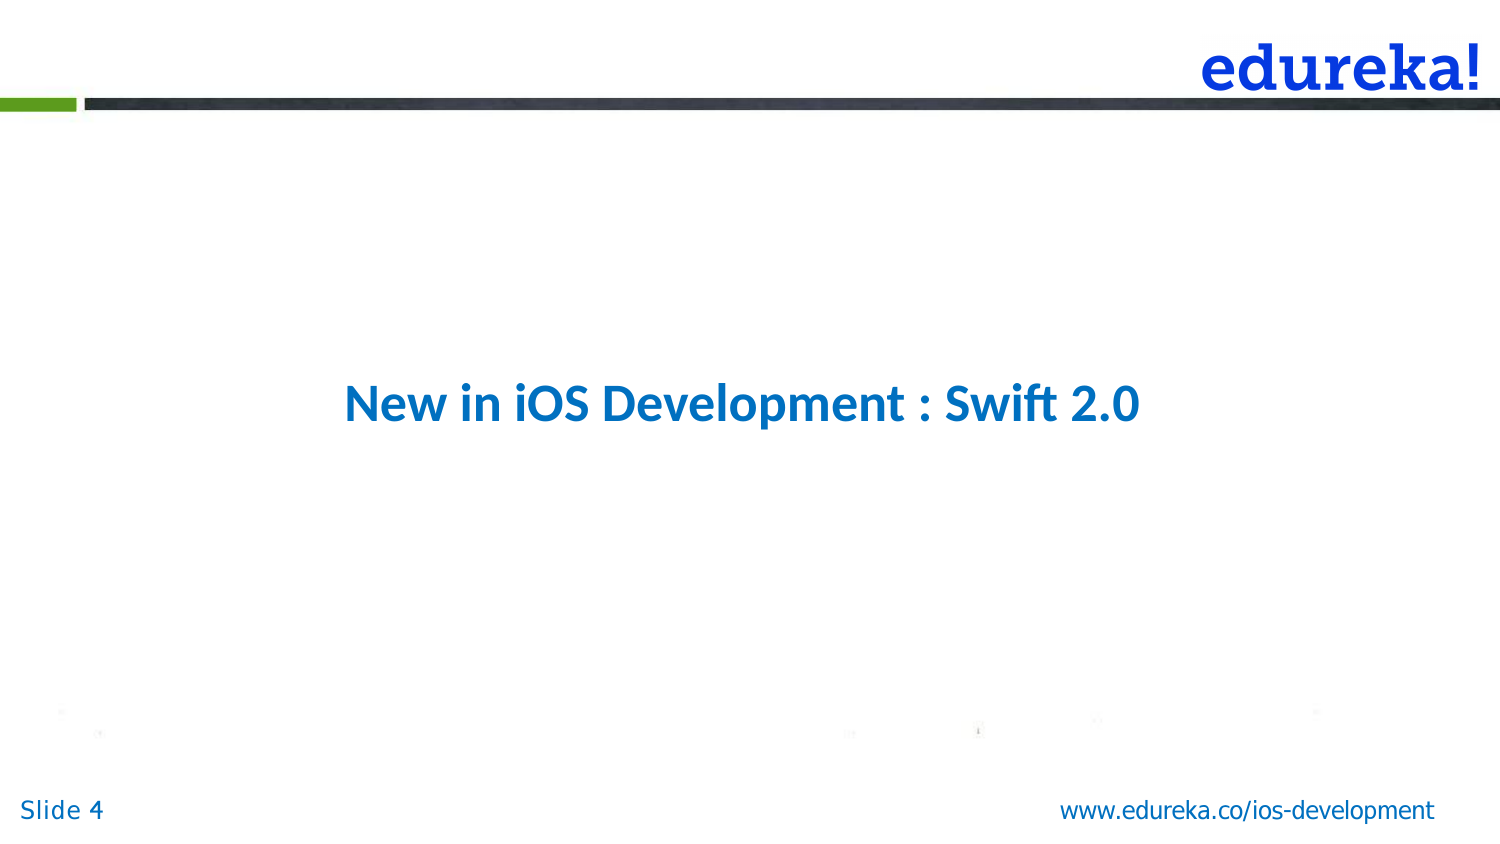

New in iOS Development : Swift 2.0